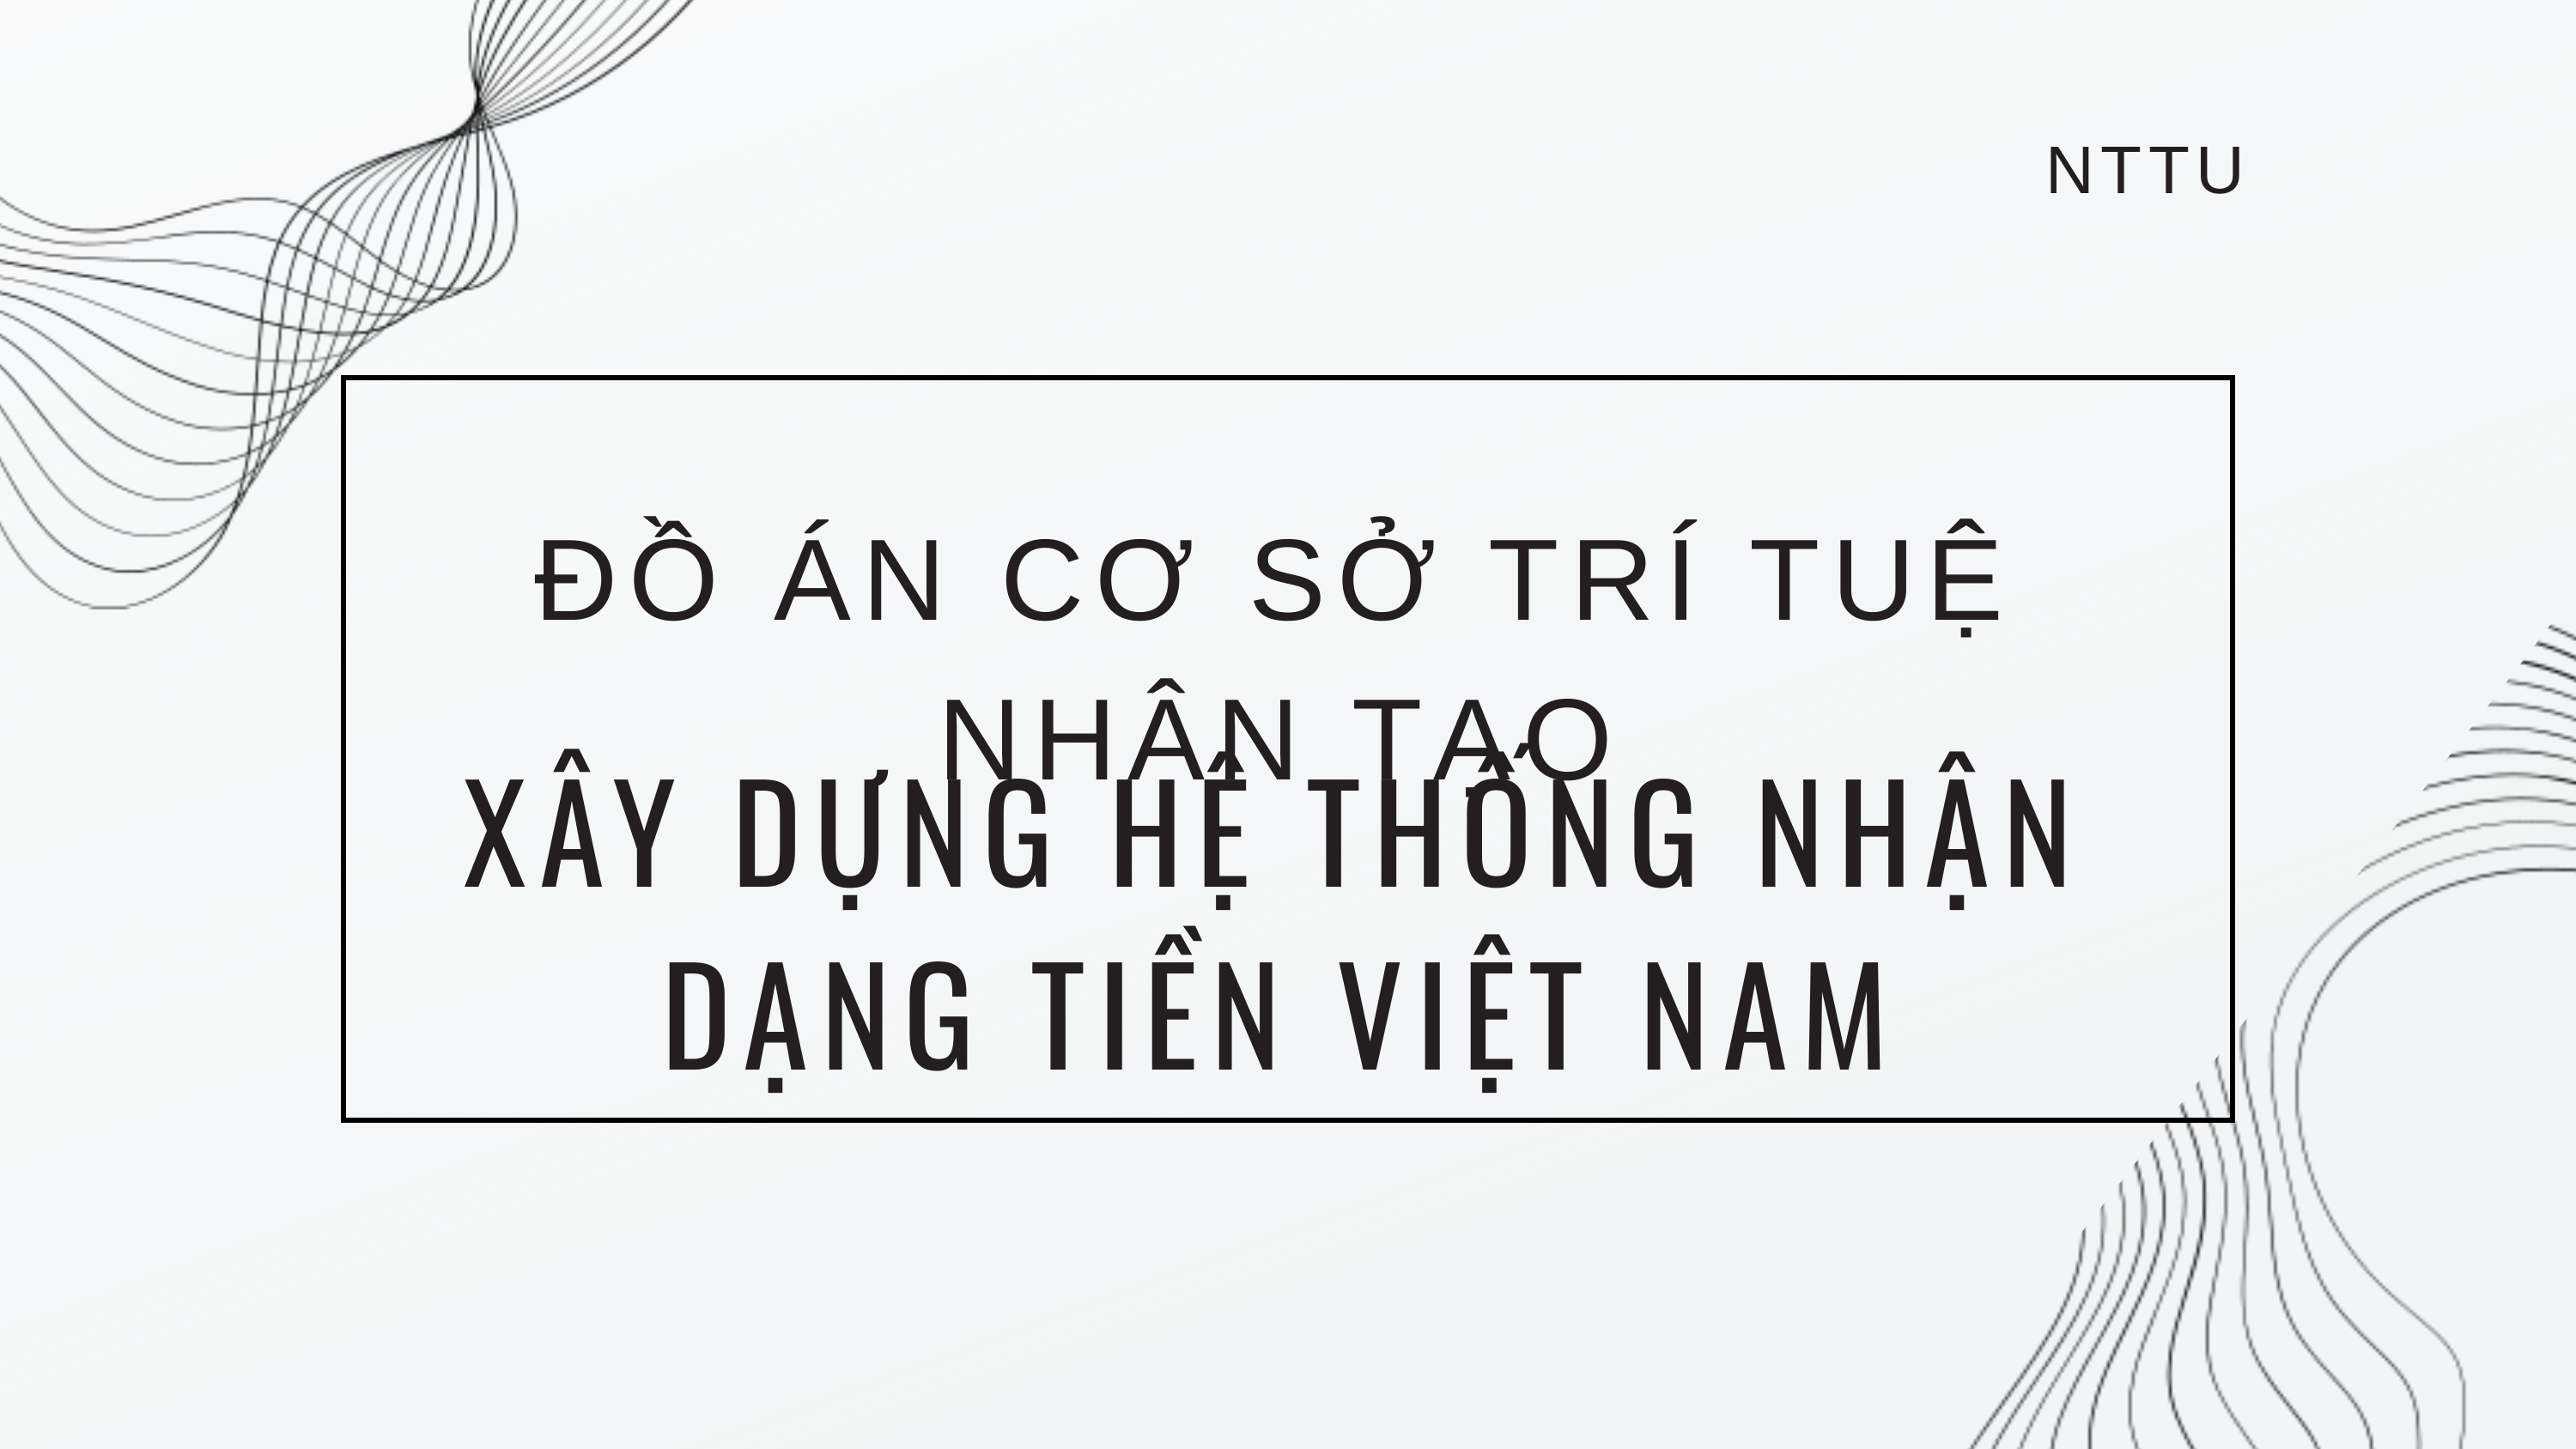

NTTU

ĐỒ ÁN CƠ SỞ TRÍ TUỆ NHÂN TẠO
XÂY DỰNG HỆ THỐNG NHẬN DẠNG TIỀN VIỆT NAM